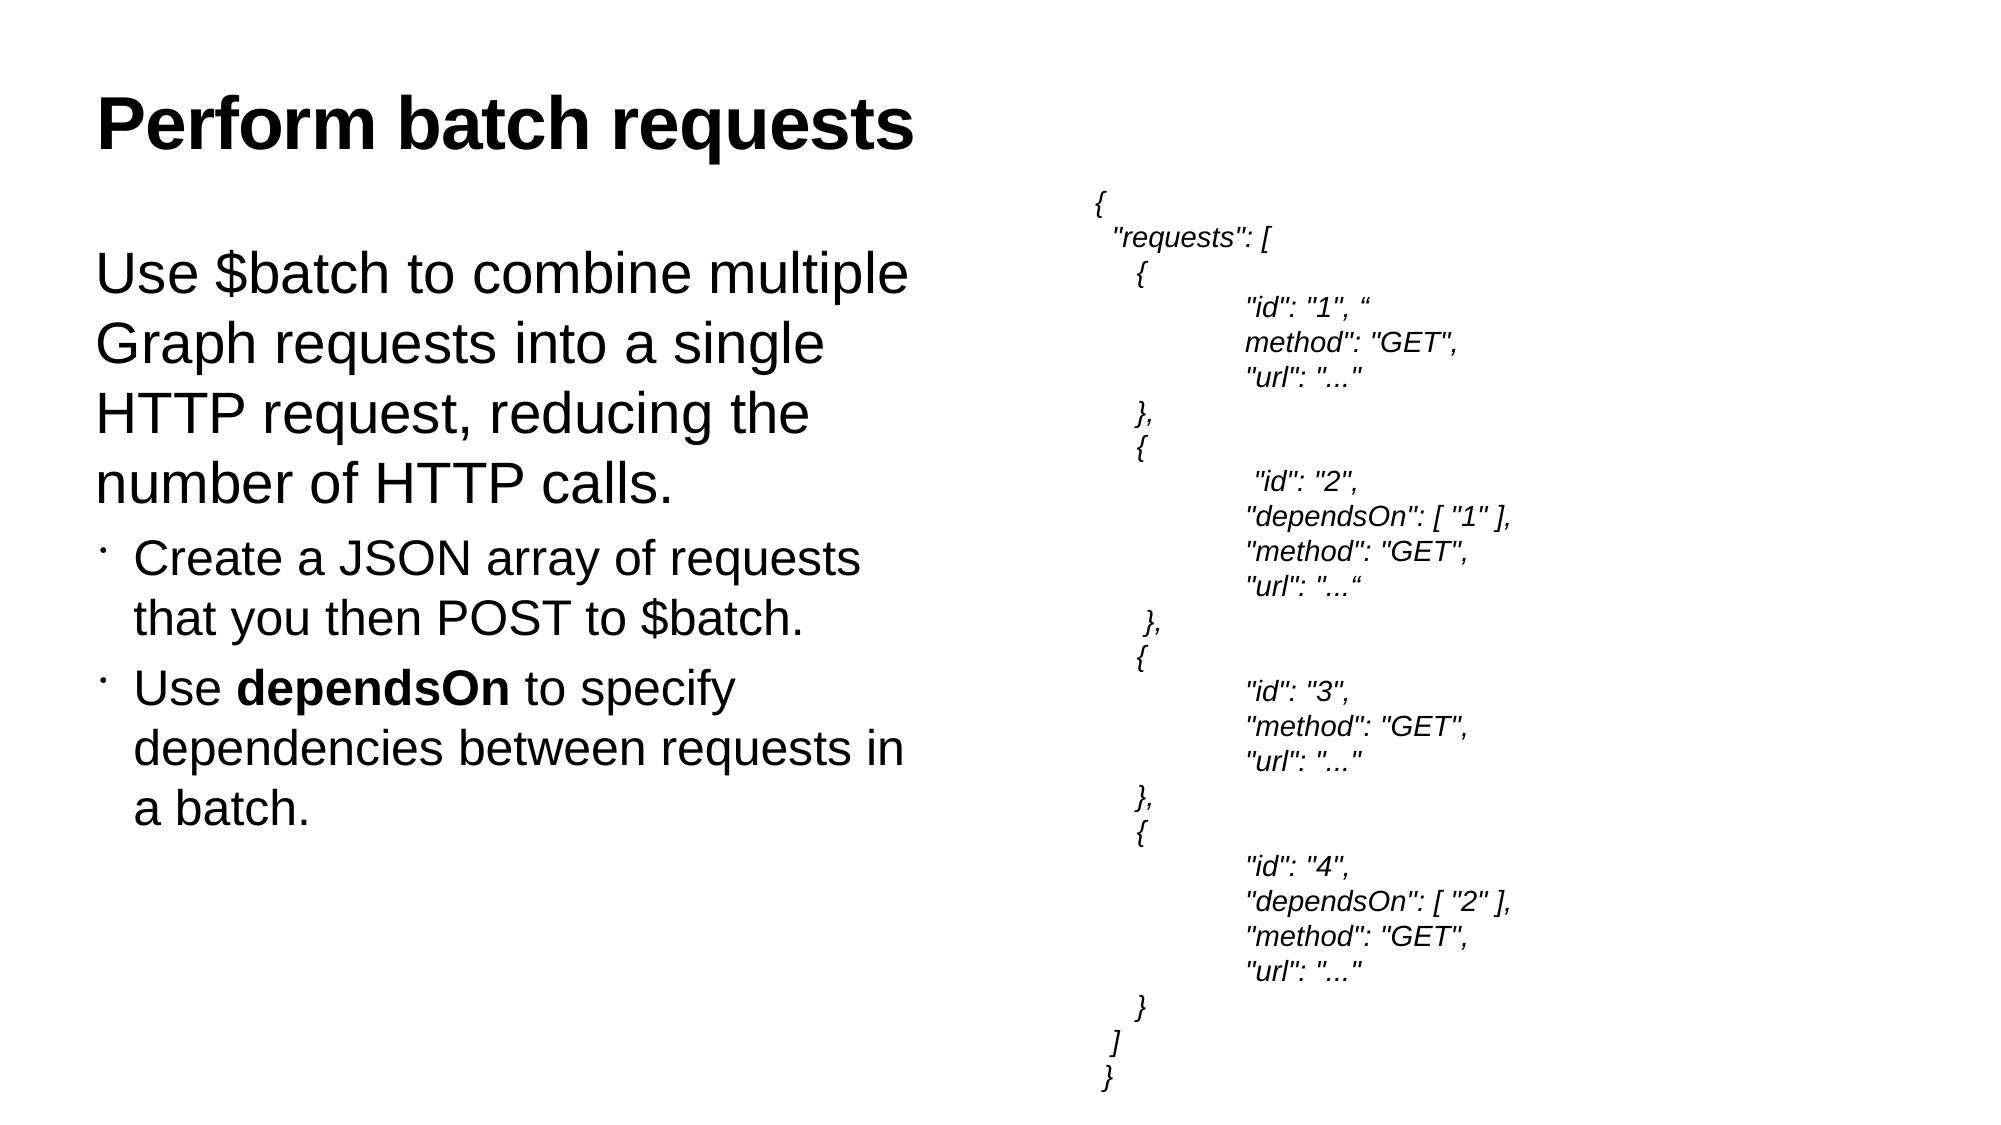

# Perform batch requests
{
  "requests": [
     {
	"id": "1", “
	method": "GET",
	"url": "..."
     },
     {
	 "id": "2",
	"dependsOn": [ "1" ],
	"method": "GET",
	"url": "...“
      },
     {
	"id": "3",
	"method": "GET",
	"url": "..."
     },
     {
	"id": "4",
	"dependsOn": [ "2" ],
	"method": "GET",
	"url": "..."
     }
  ]
 }
Use $batch to combine multiple Graph requests into a single HTTP request, reducing the number of HTTP calls.
Create a JSON array of requests that you then POST to $batch.
Use dependsOn to specify dependencies between requests in a batch.